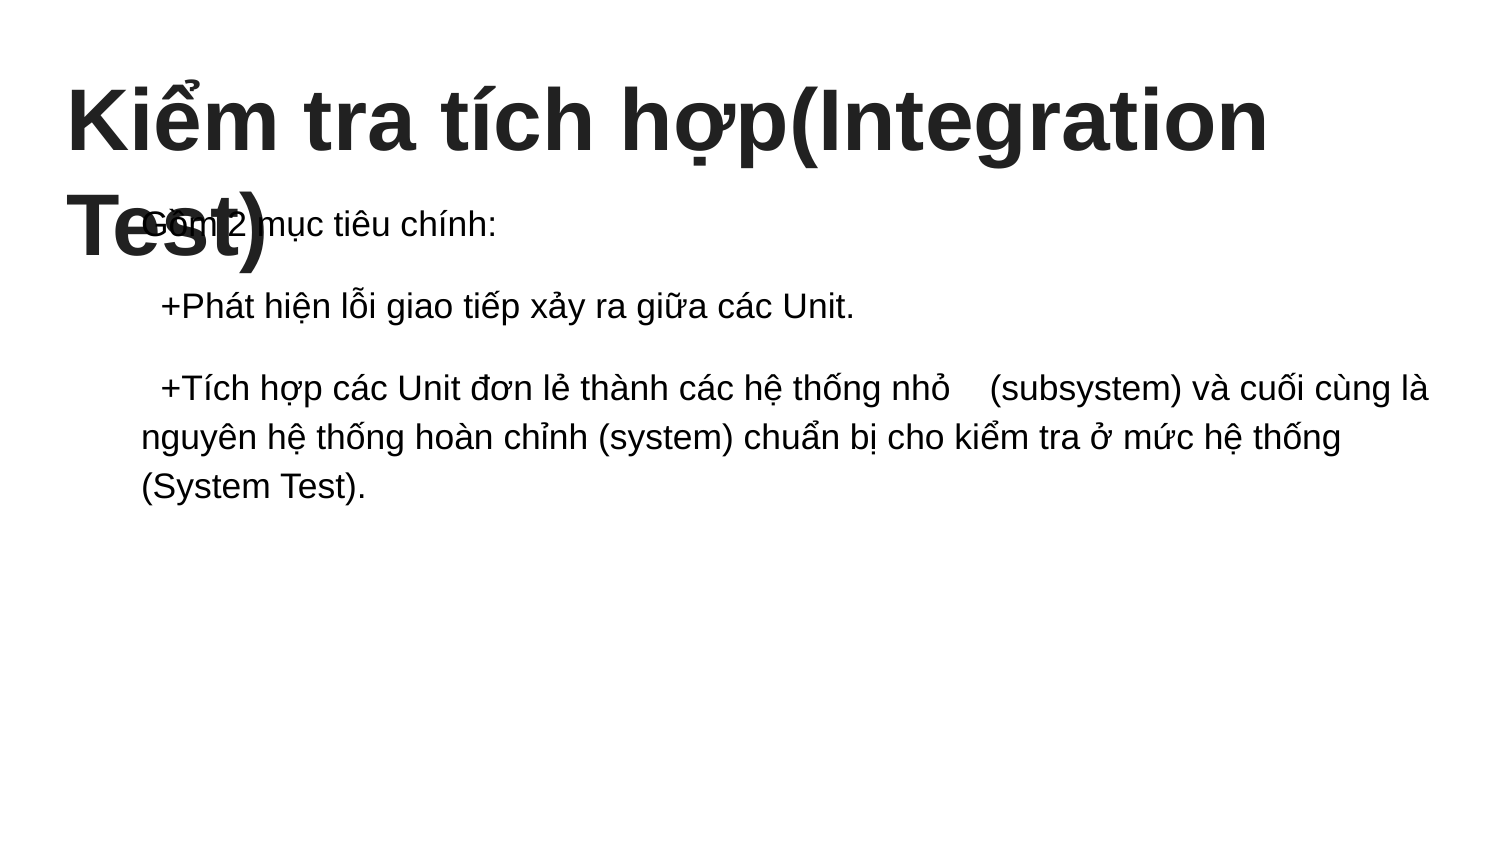

# Kiểm tra tích hợp(Integration Test)
Gồm 2 mục tiêu chính:
  +Phát hiện lỗi giao tiếp xảy ra giữa các Unit.
  +Tích hợp các Unit đơn lẻ thành các hệ thống nhỏ    (subsystem) và cuối cùng là nguyên hệ thống hoàn chỉnh (system) chuẩn bị cho kiểm tra ở mức hệ thống (System Test).